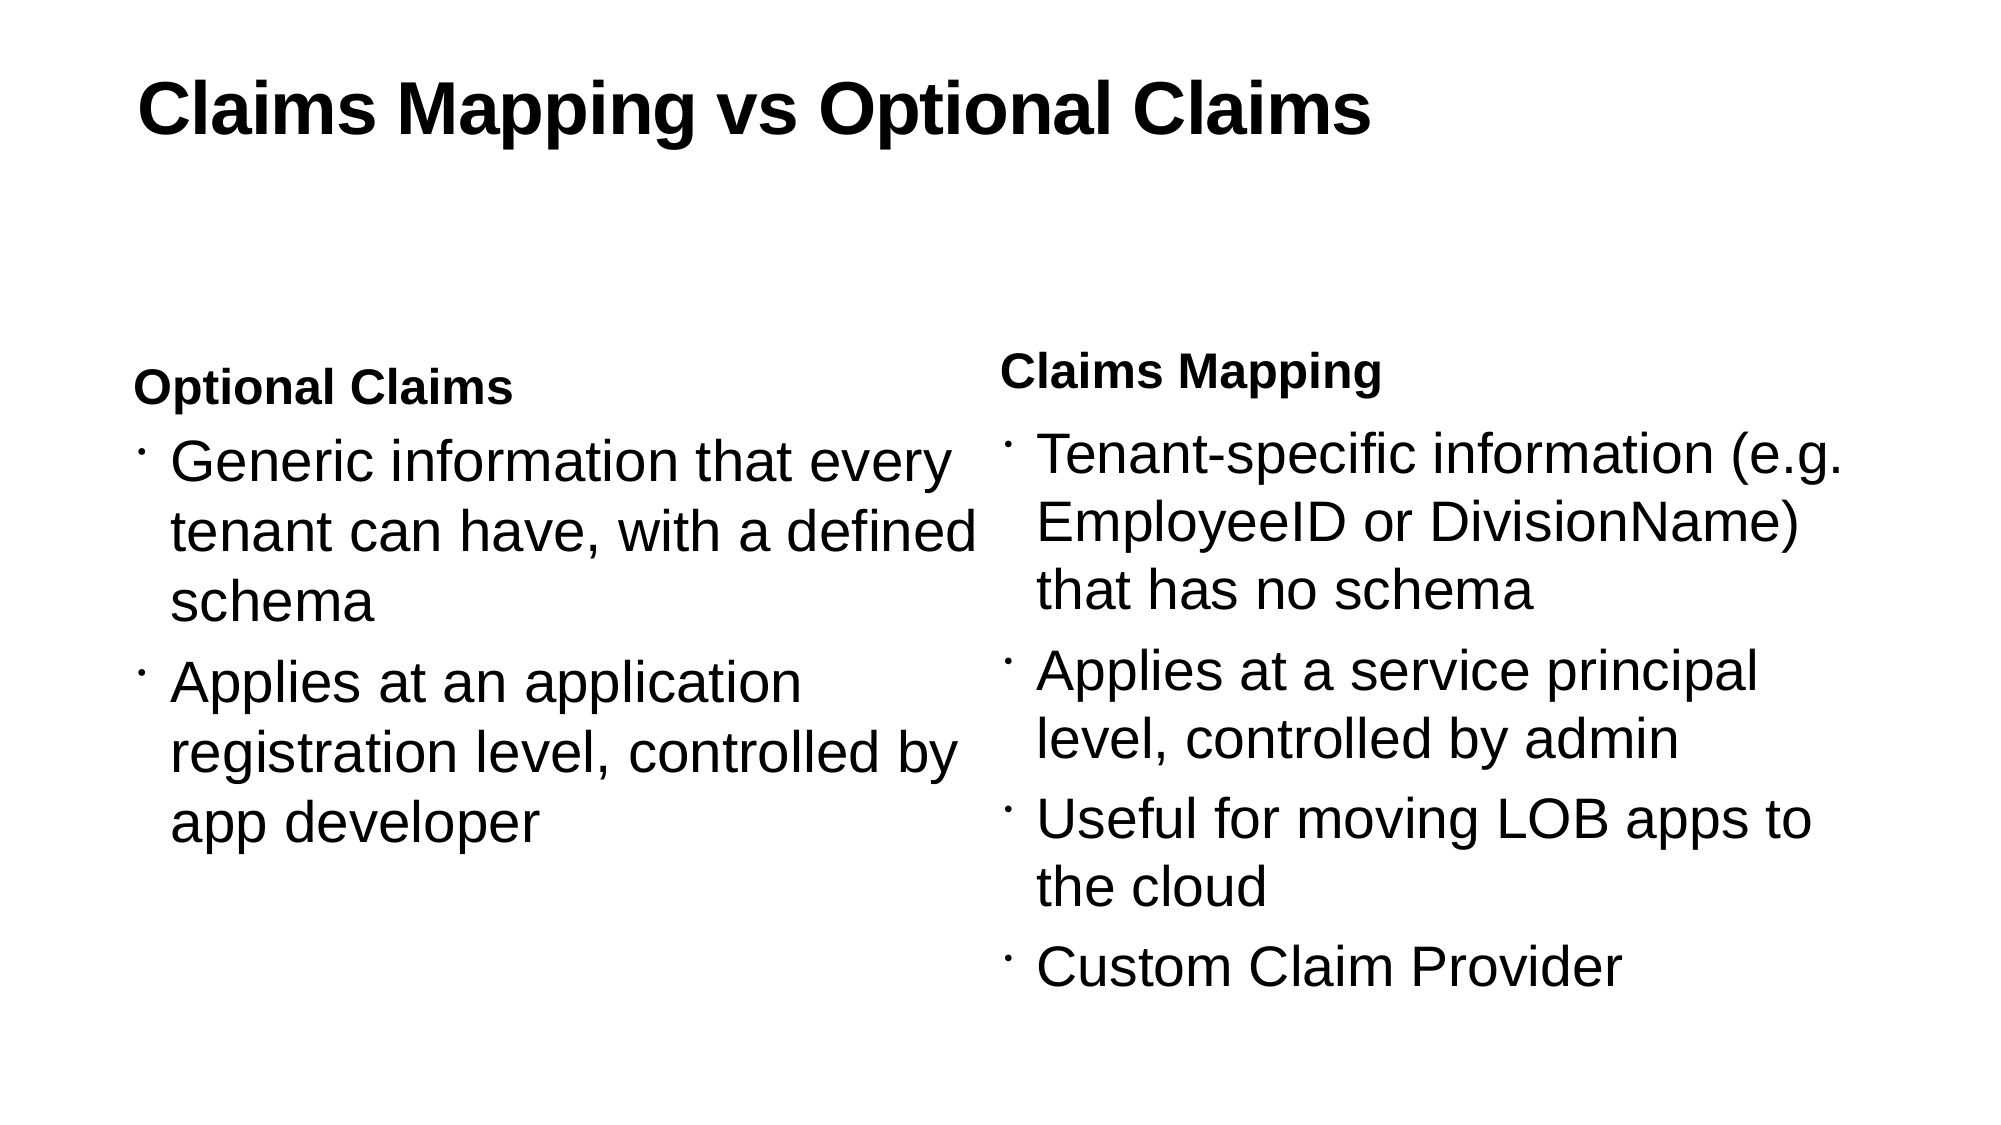

# Claims Mapping vs Optional Claims
Claims Mapping
Optional Claims
Tenant-specific information (e.g. EmployeeID or DivisionName) that has no schema
Applies at a service principal level, controlled by admin
Useful for moving LOB apps to the cloud
Custom Claim Provider
Generic information that every tenant can have, with a defined schema
Applies at an application registration level, controlled by app developer